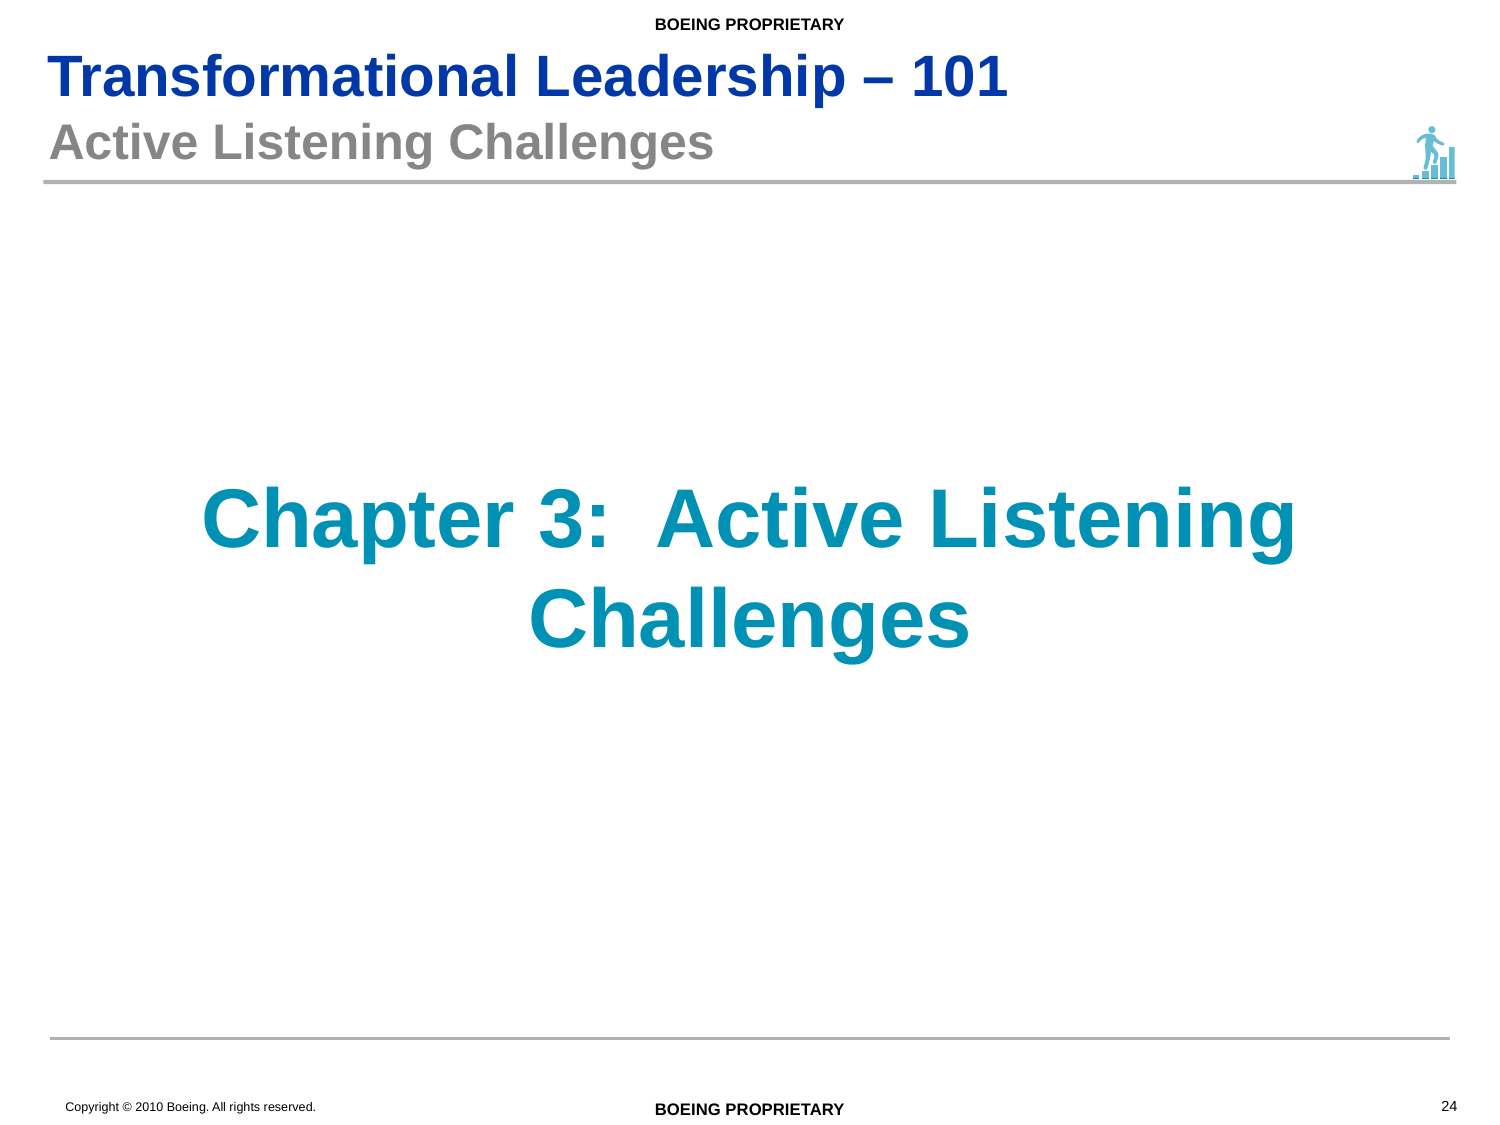

# Active Listening Challenges
Chapter 3:  Active Listening Challenges

24